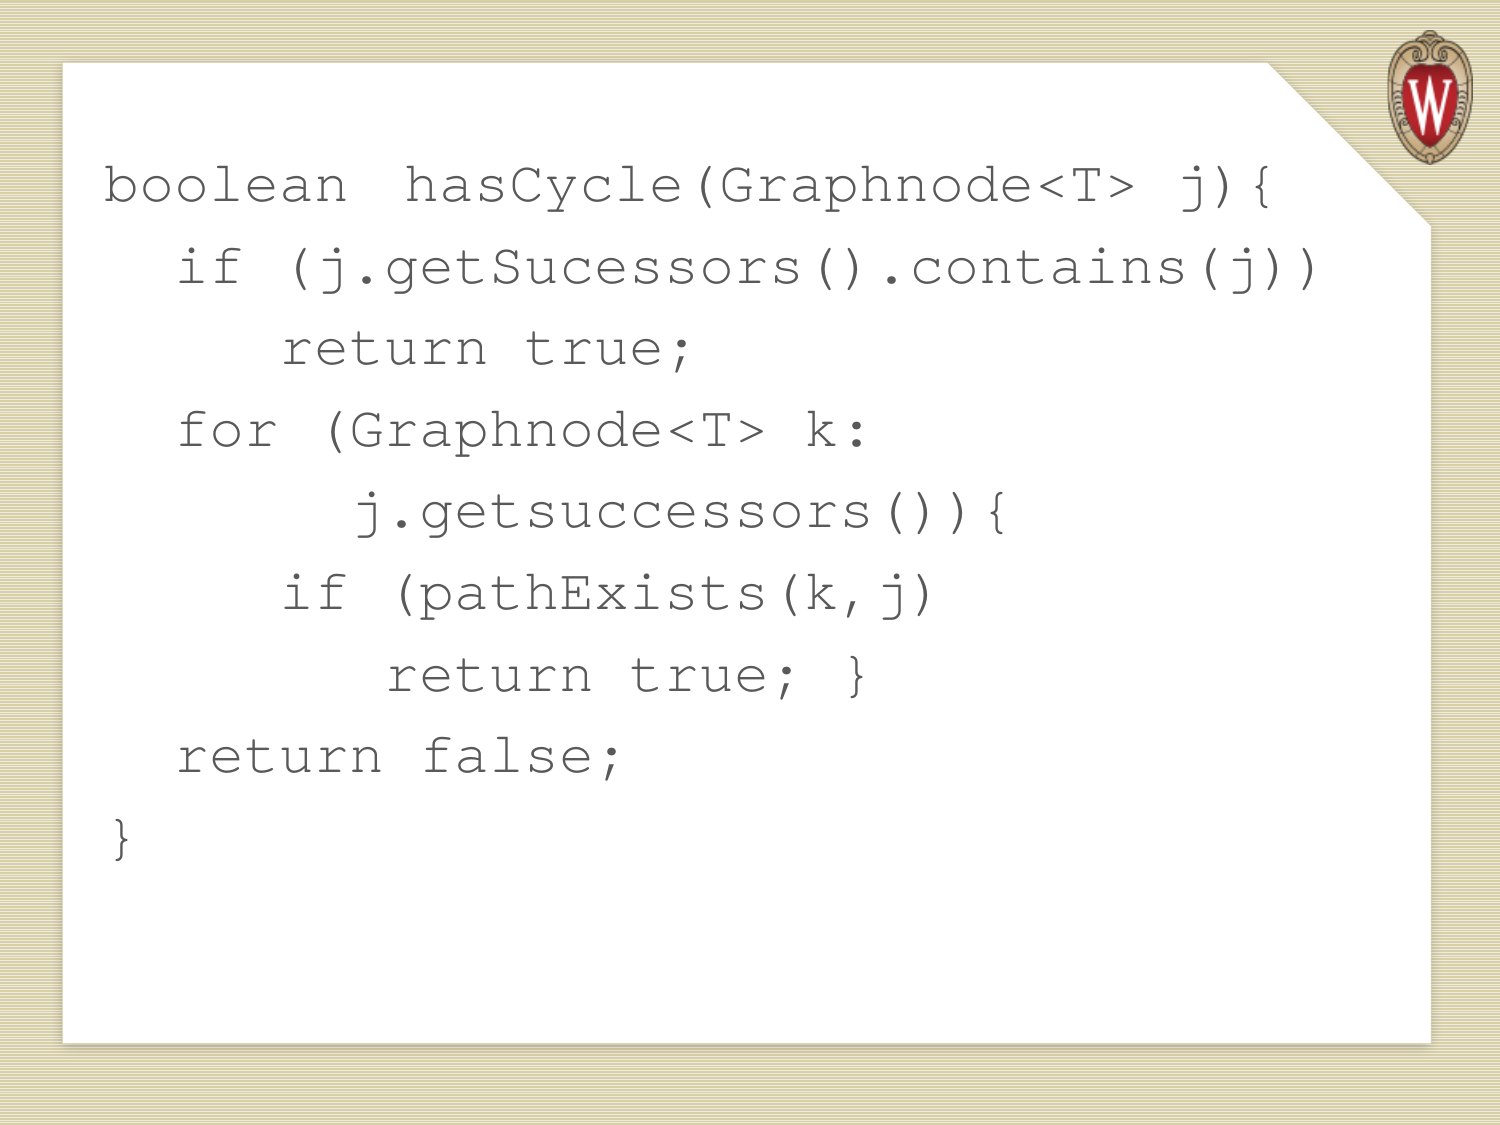

boolean	hasCycle(Graphnode<T> j){
  if (j.getSucessors().contains(j))
     return true;
  for (Graphnode<T> k:
       j.getsuccessors()){
     if (pathExists(k,j)
        return true; }
  return false;
}